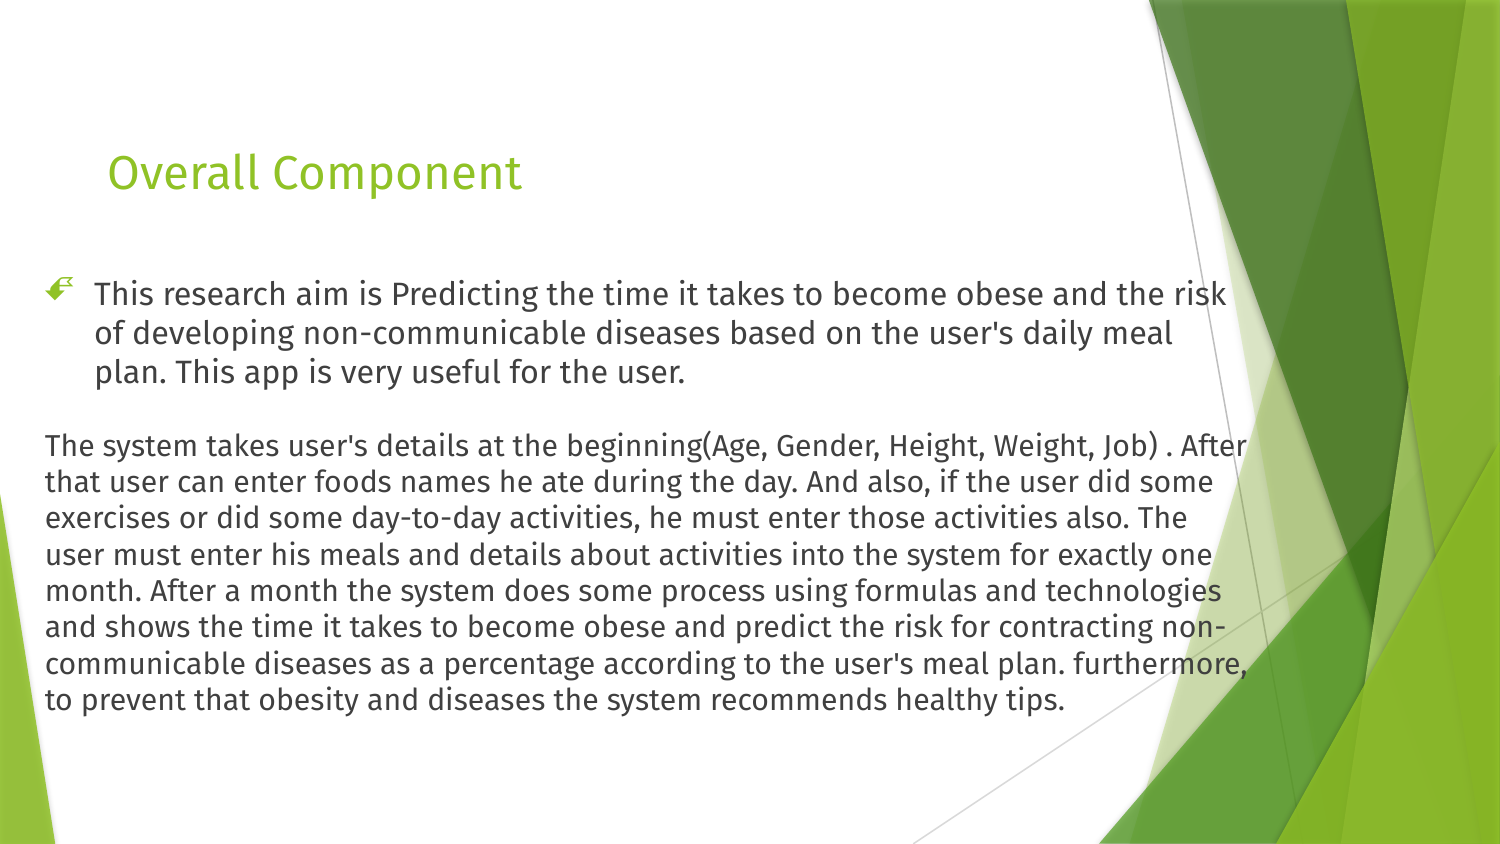

# Overall Component
This research aim is Predicting the time it takes to become obese and the risk of developing non-communicable diseases based on the user's daily meal plan. This app is very useful for the user.

The system takes user's details at the beginning(Age, Gender, Height, Weight, Job) . After that user can enter foods names he ate during the day. And also, if the user did some exercises or did some day-to-day activities, he must enter those activities also. The user must enter his meals and details about activities into the system for exactly one month. After a month the system does some process using formulas and technologies and shows the time it takes to become obese and predict the risk for contracting non-communicable diseases as a percentage according to the user's meal plan. furthermore, to prevent that obesity and diseases the system recommends healthy tips.